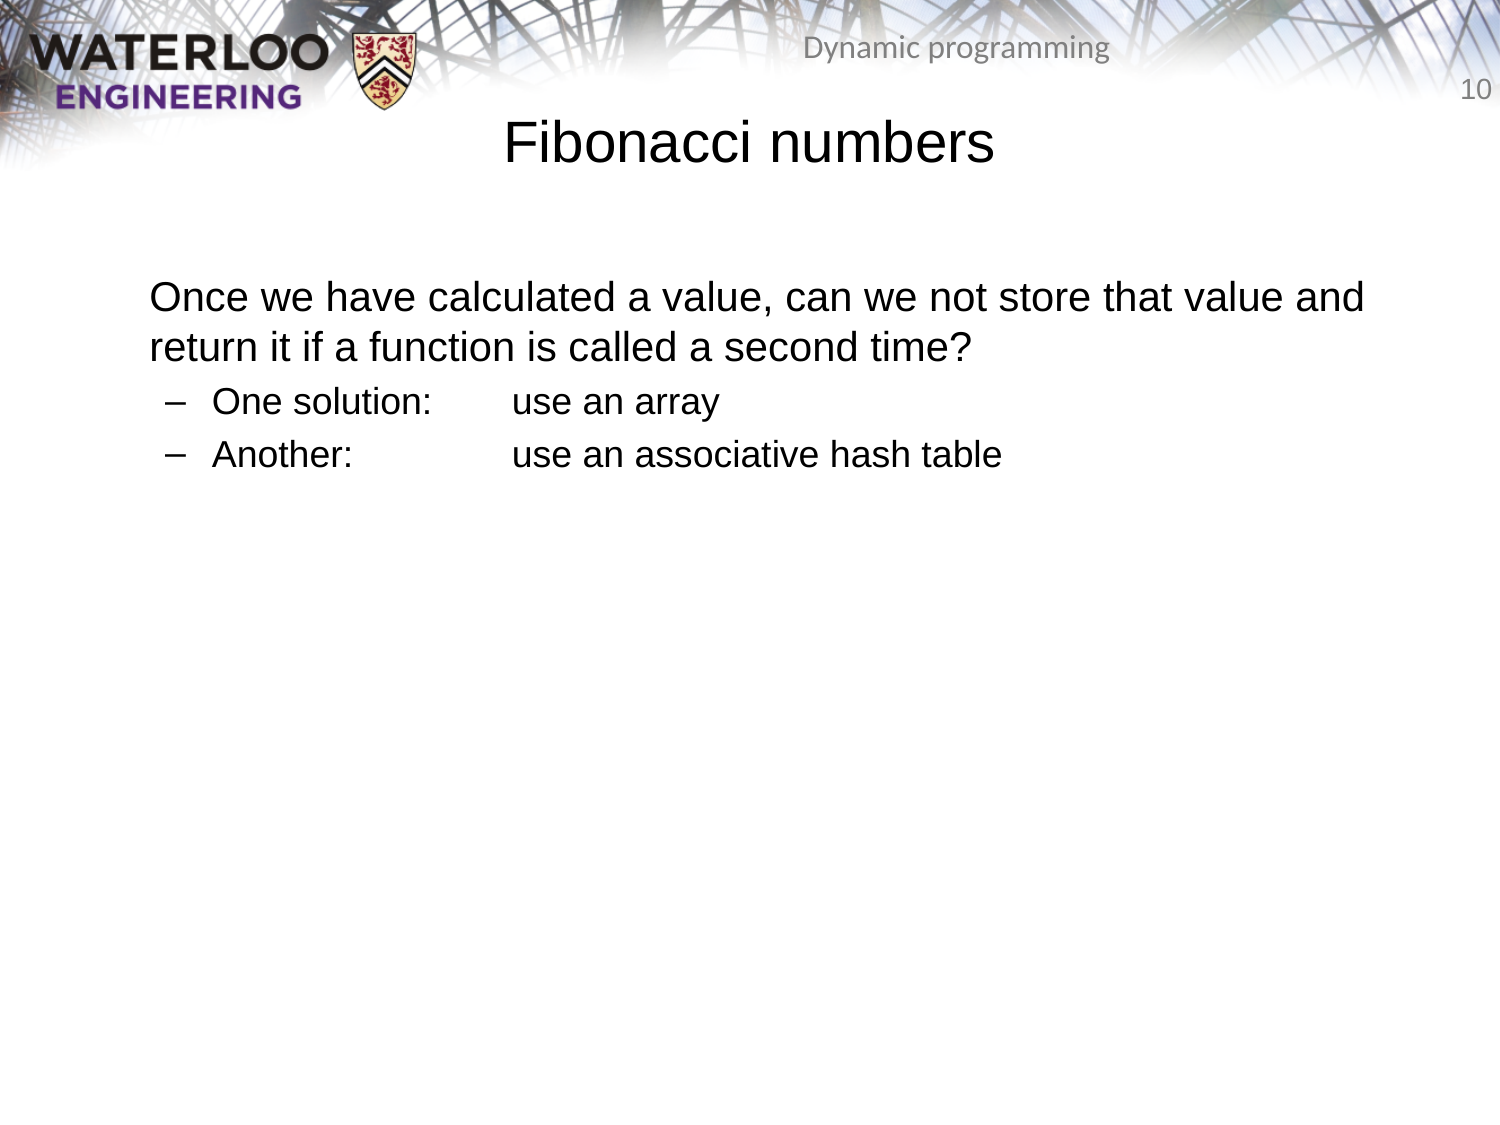

# Fibonacci numbers
	Once we have calculated a value, can we not store that value and return it if a function is called a second time?
One solution:	use an array
Another:		use an associative hash table